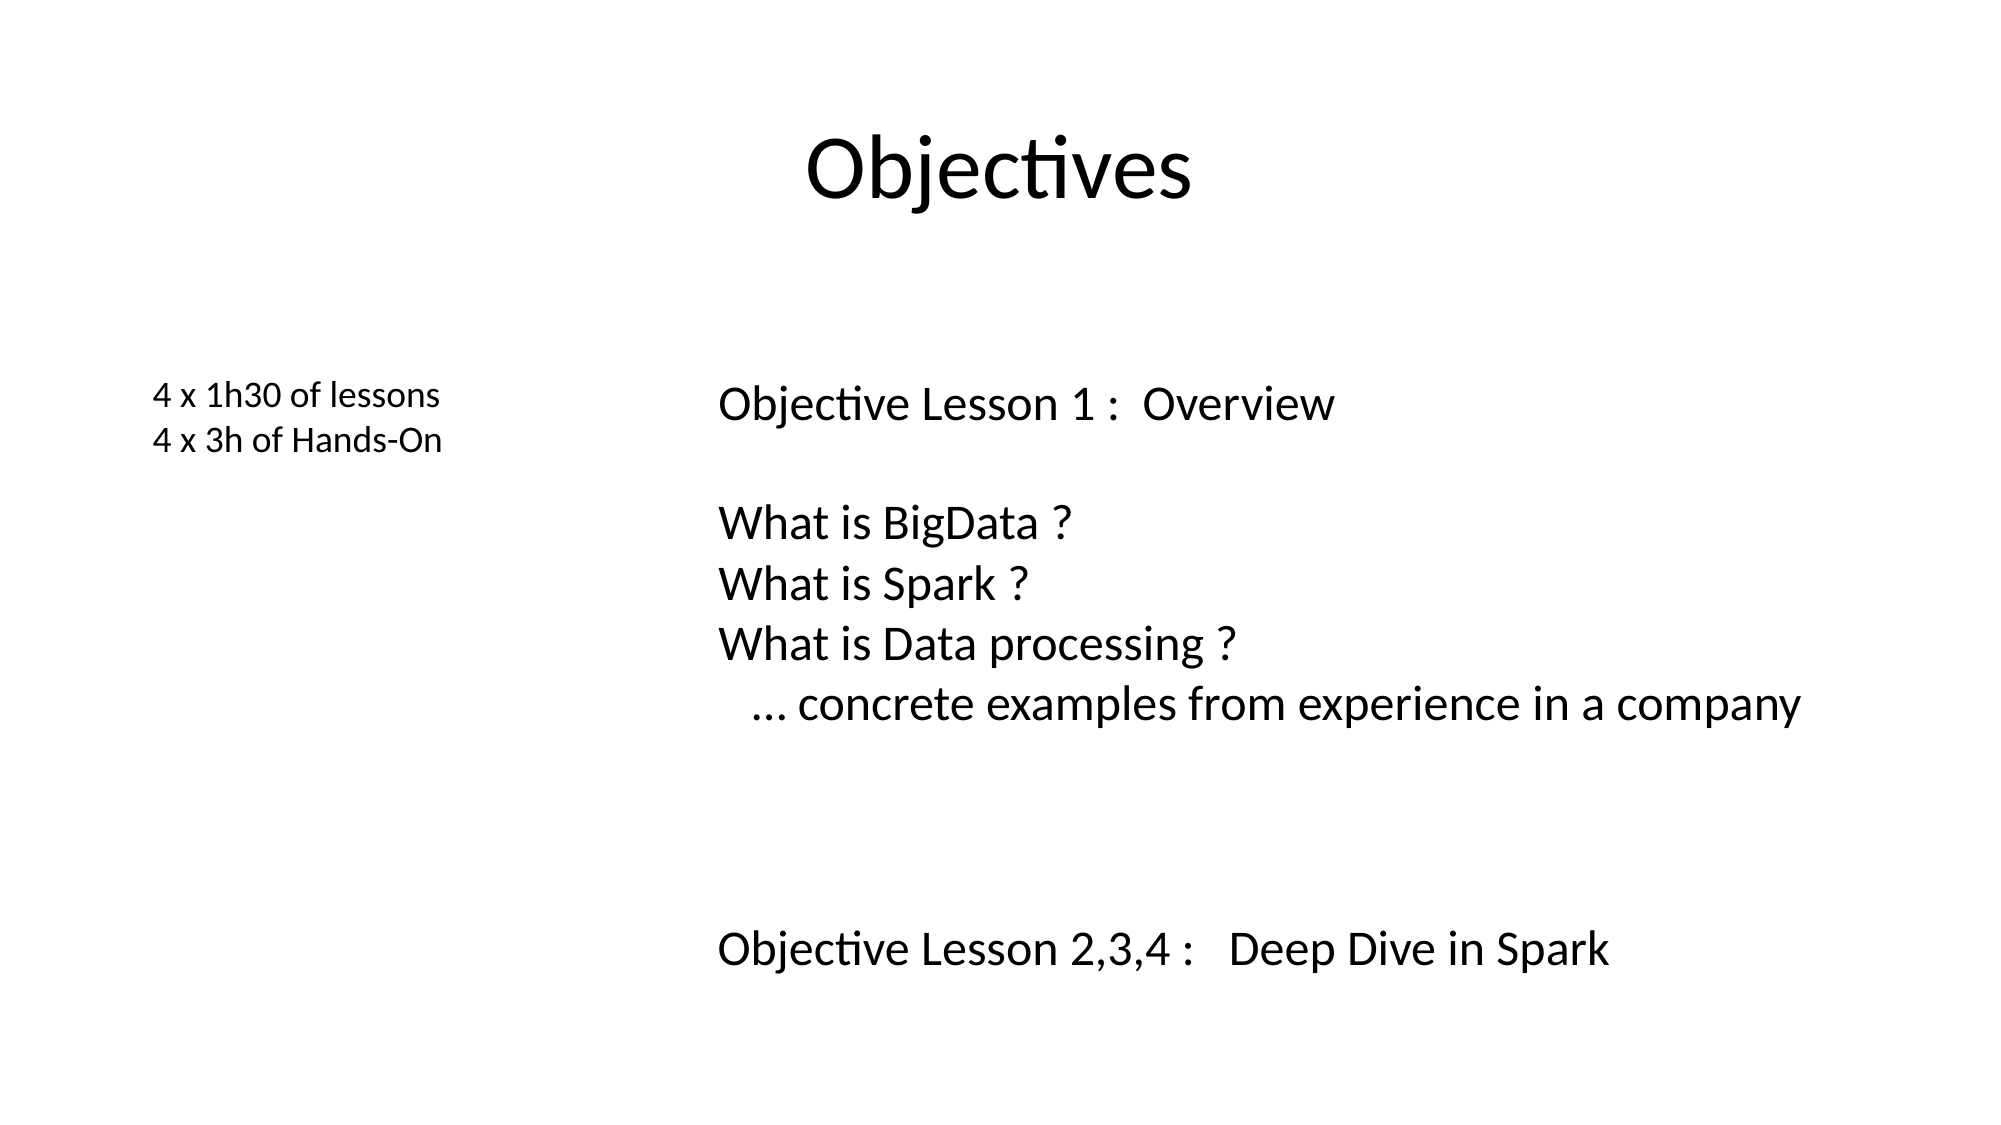

# Objectives
4 x 1h30 of lessons
4 x 3h of Hands-On
Objective Lesson 1 :  Overview

What is BigData ?
What is Spark ?
What is Data processing ?
   … concrete examples from experience in a company

Objective Lesson 2,3,4 :   Deep Dive in Spark